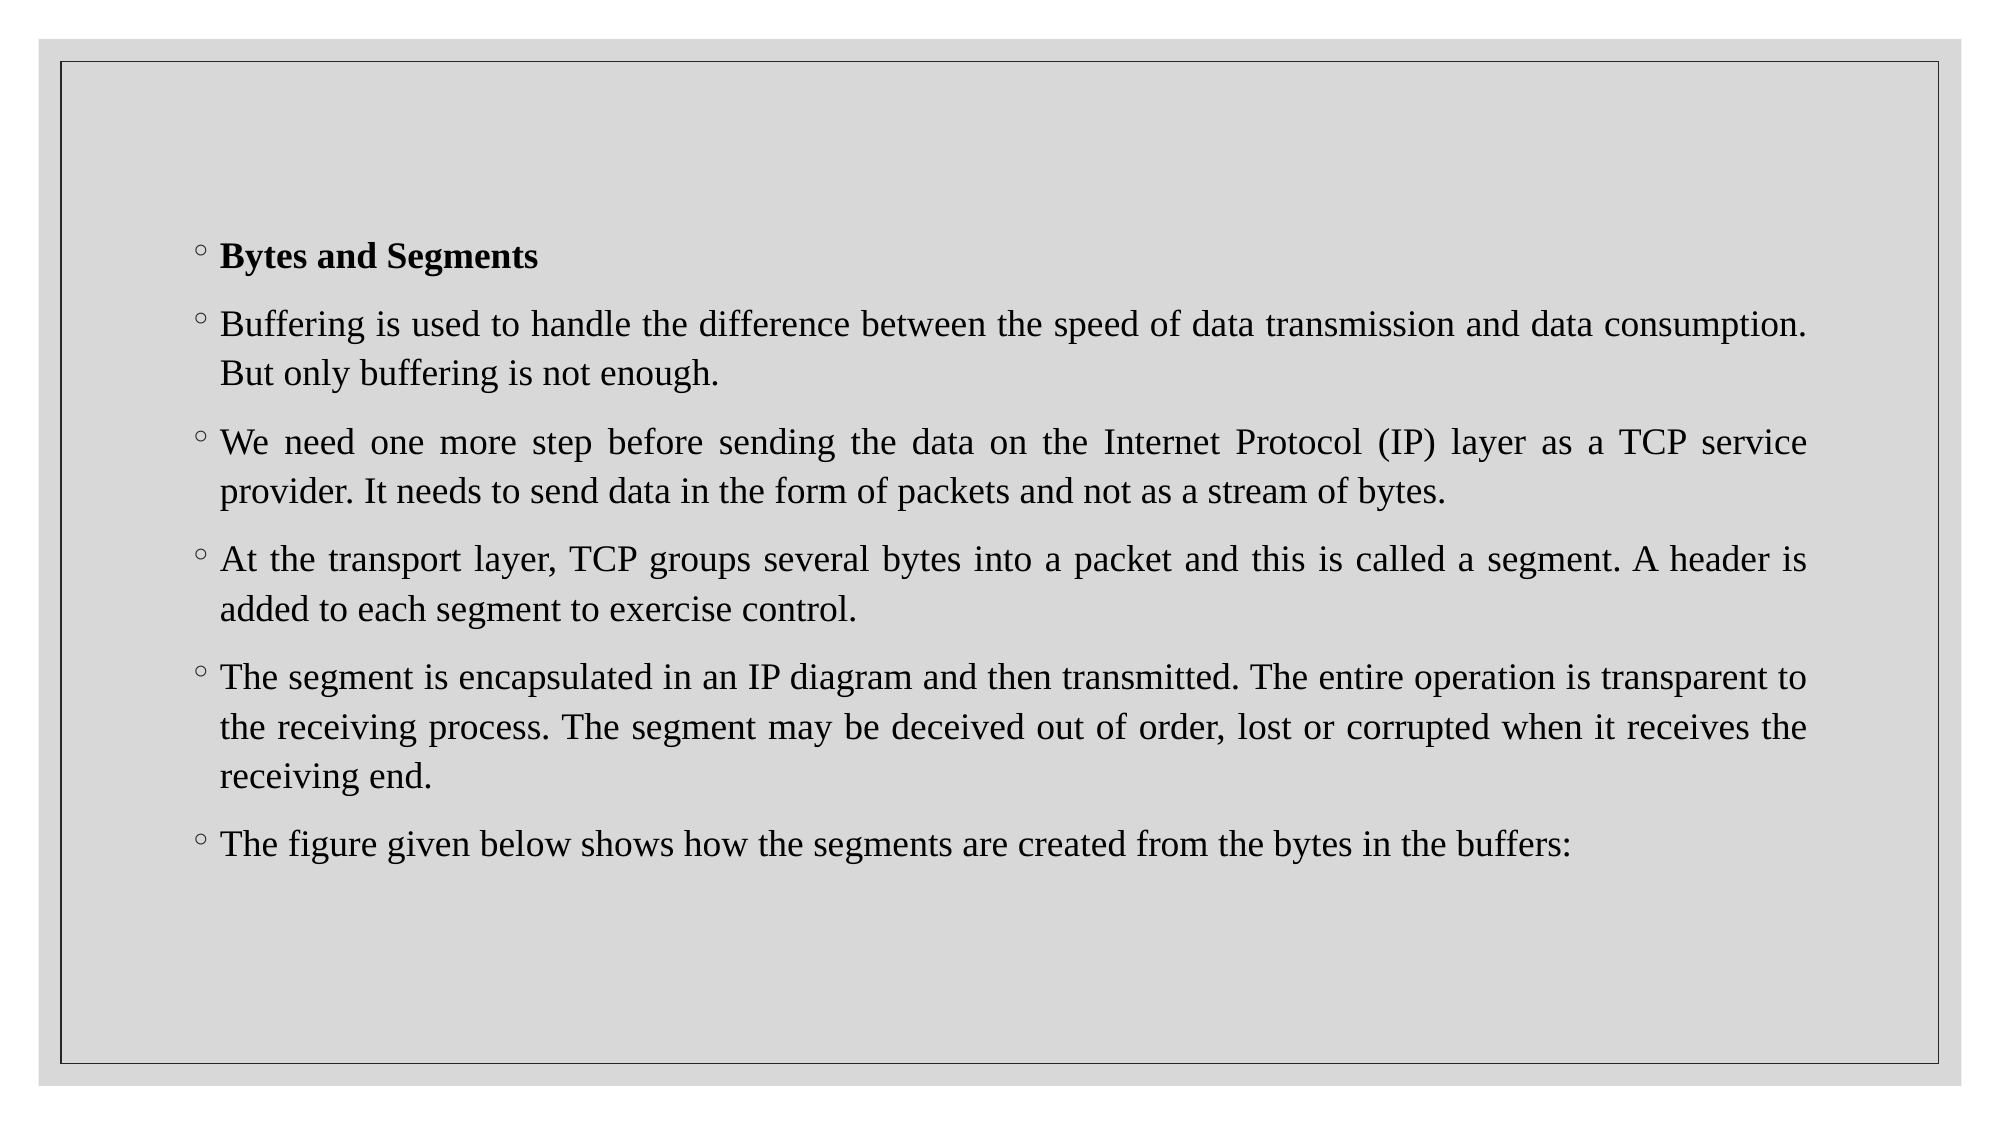

Bytes and Segments
Buffering is used to handle the difference between the speed of data transmission and data consumption. But only buffering is not enough.
We need one more step before sending the data on the Internet Protocol (IP) layer as a TCP service provider. It needs to send data in the form of packets and not as a stream of bytes.
At the transport layer, TCP groups several bytes into a packet and this is called a segment. A header is added to each segment to exercise control.
The segment is encapsulated in an IP diagram and then transmitted. The entire operation is transparent to the receiving process. The segment may be deceived out of order, lost or corrupted when it receives the receiving end.
The figure given below shows how the segments are created from the bytes in the buffers: